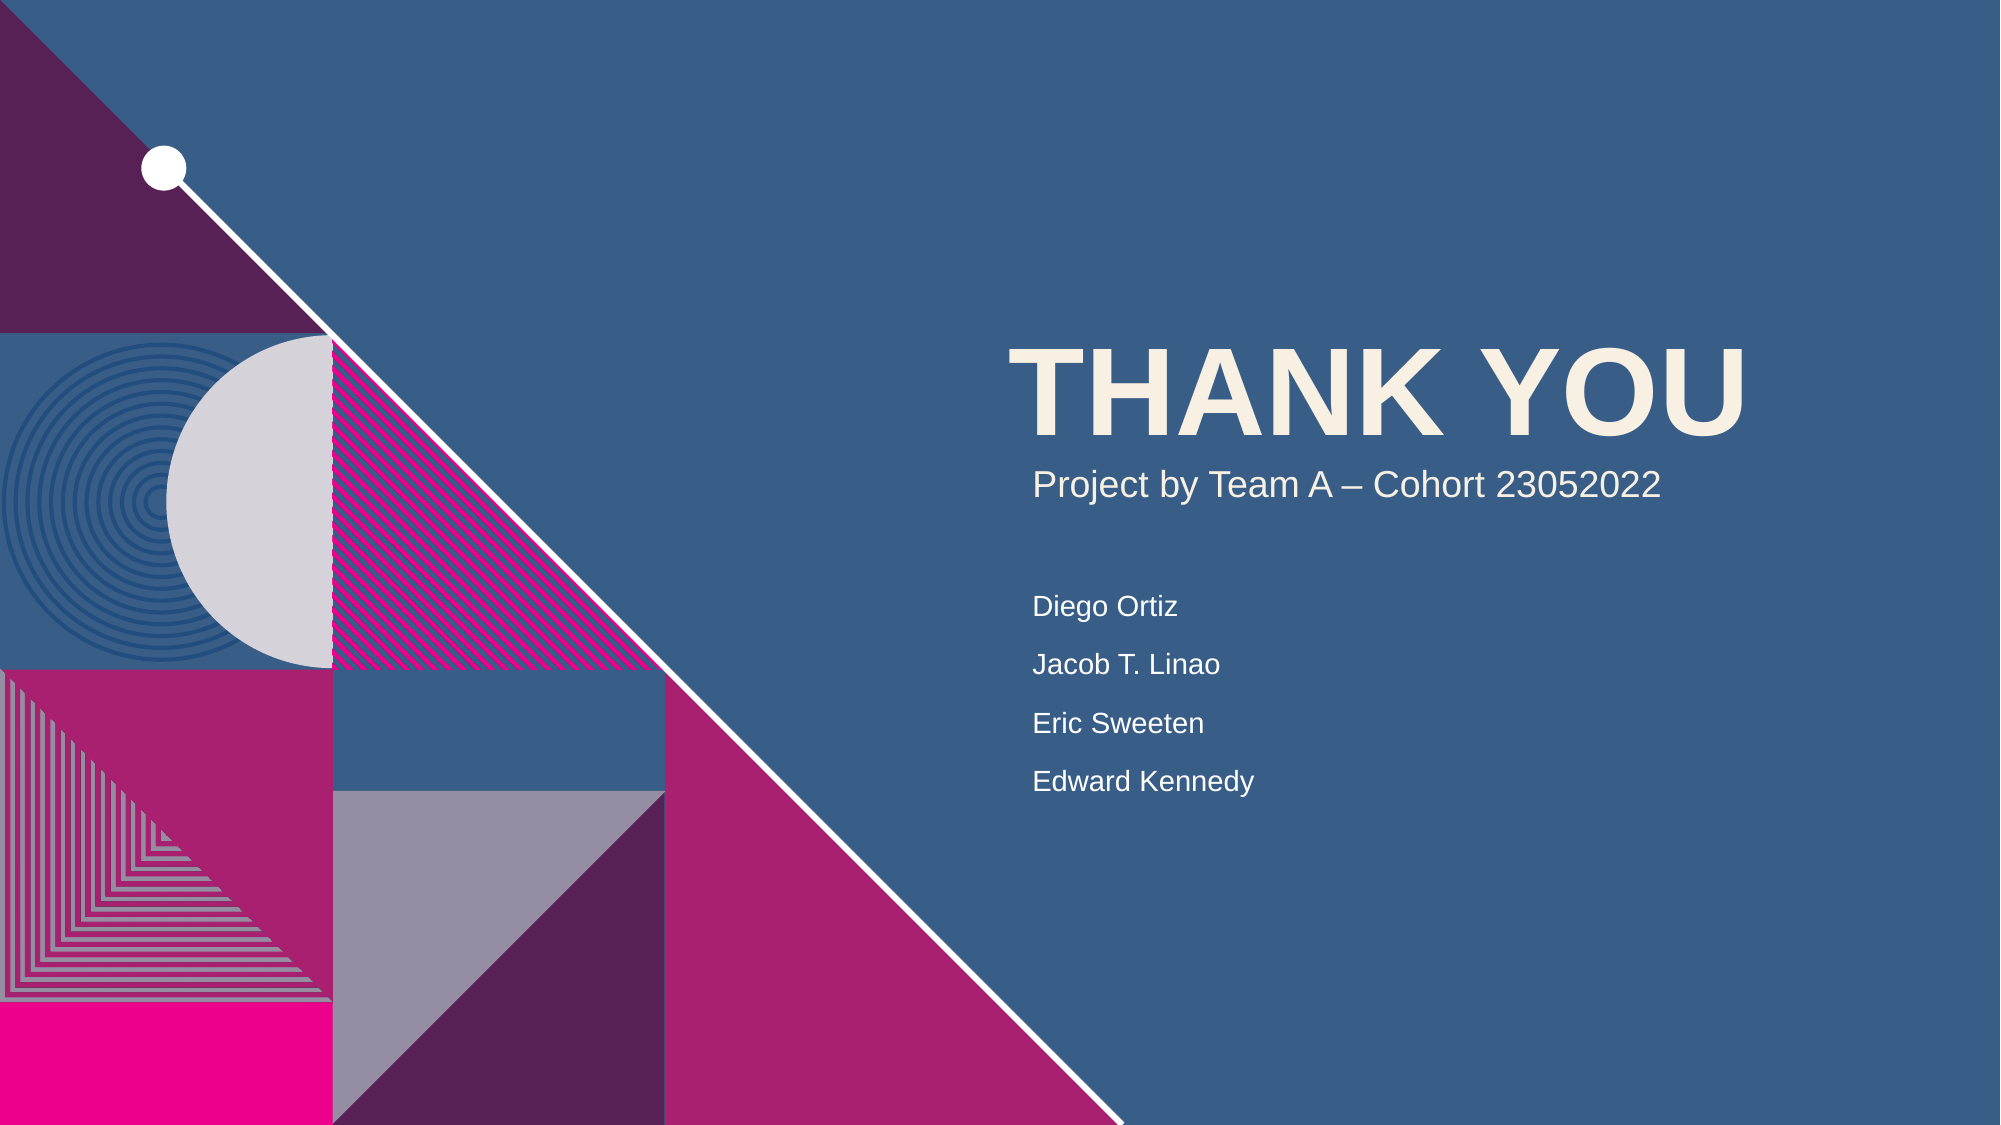

# THANK YOU
Project by Team A – Cohort 23052022

Diego Ortiz
Jacob T. Linao
Eric Sweeten
Edward Kennedy